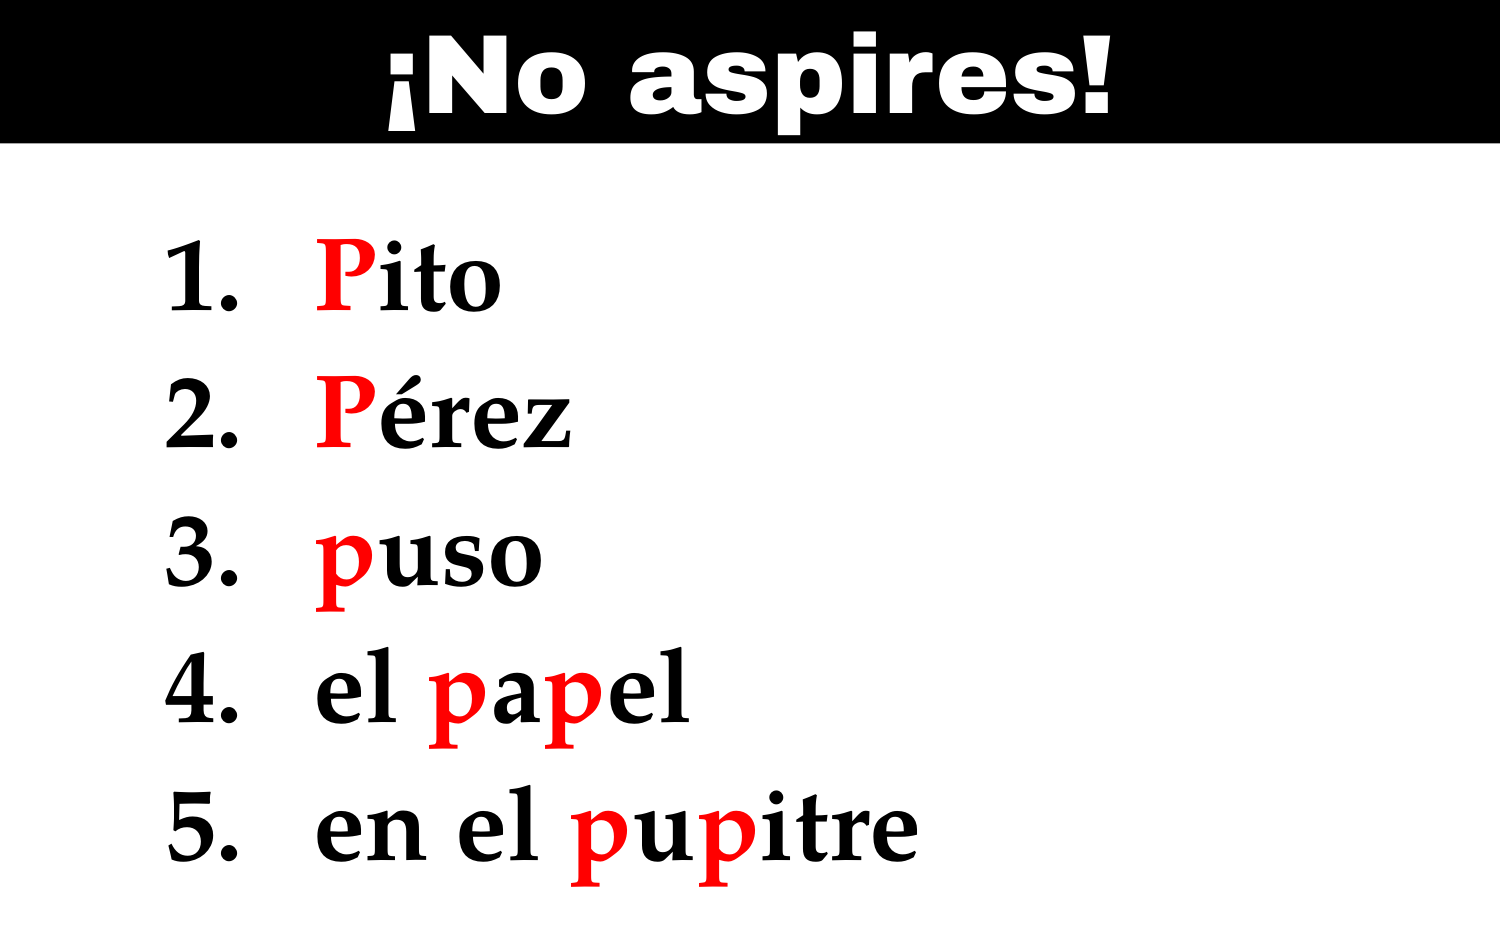

¡No aspires!
 Pito
 Pérez
 puso
 el papel
 en el pupitre